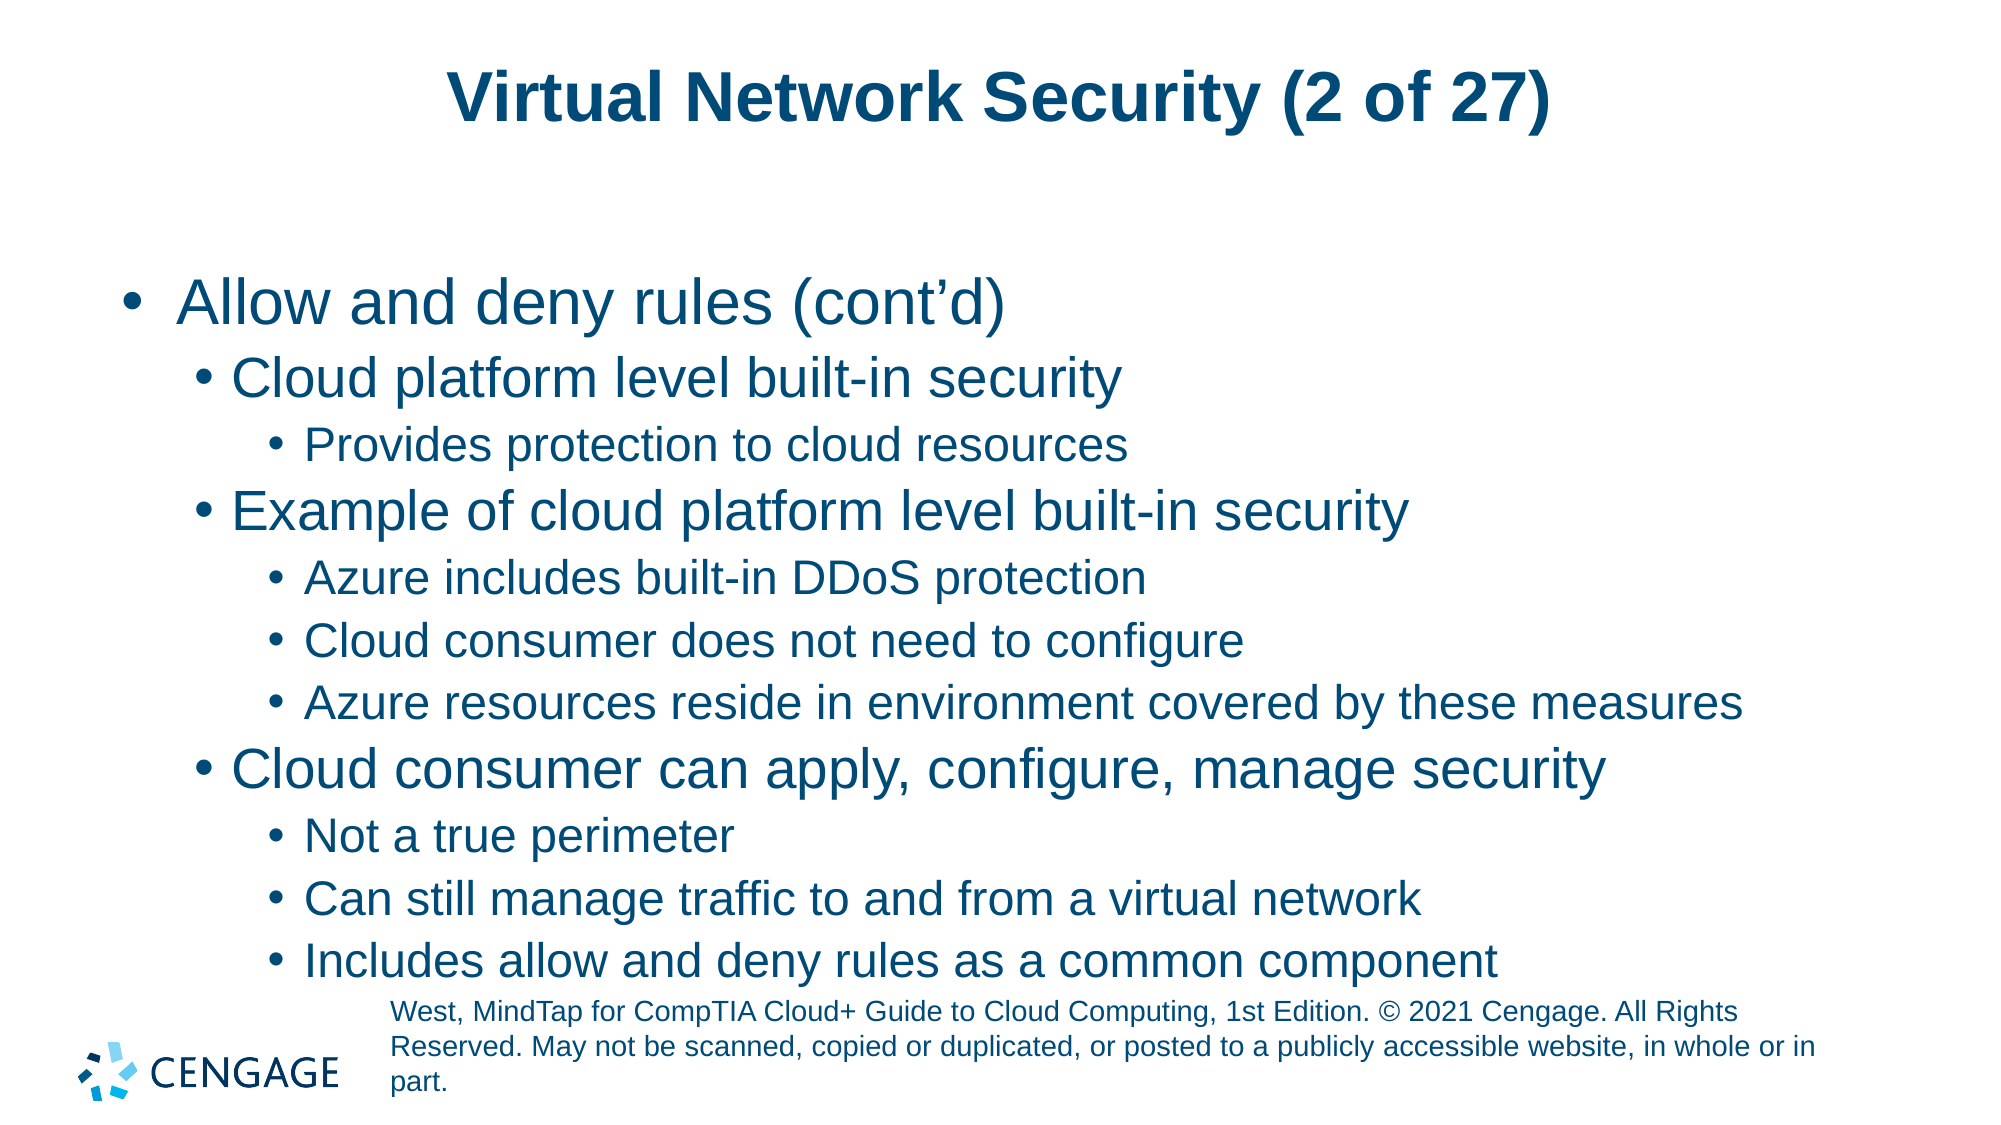

# Virtual Network Security (2 of 27)
Allow and deny rules (cont’d)
Cloud platform level built-in security
Provides protection to cloud resources
Example of cloud platform level built-in security
Azure includes built-in DDoS protection
Cloud consumer does not need to configure
Azure resources reside in environment covered by these measures
Cloud consumer can apply, configure, manage security
Not a true perimeter
Can still manage traffic to and from a virtual network
Includes allow and deny rules as a common component